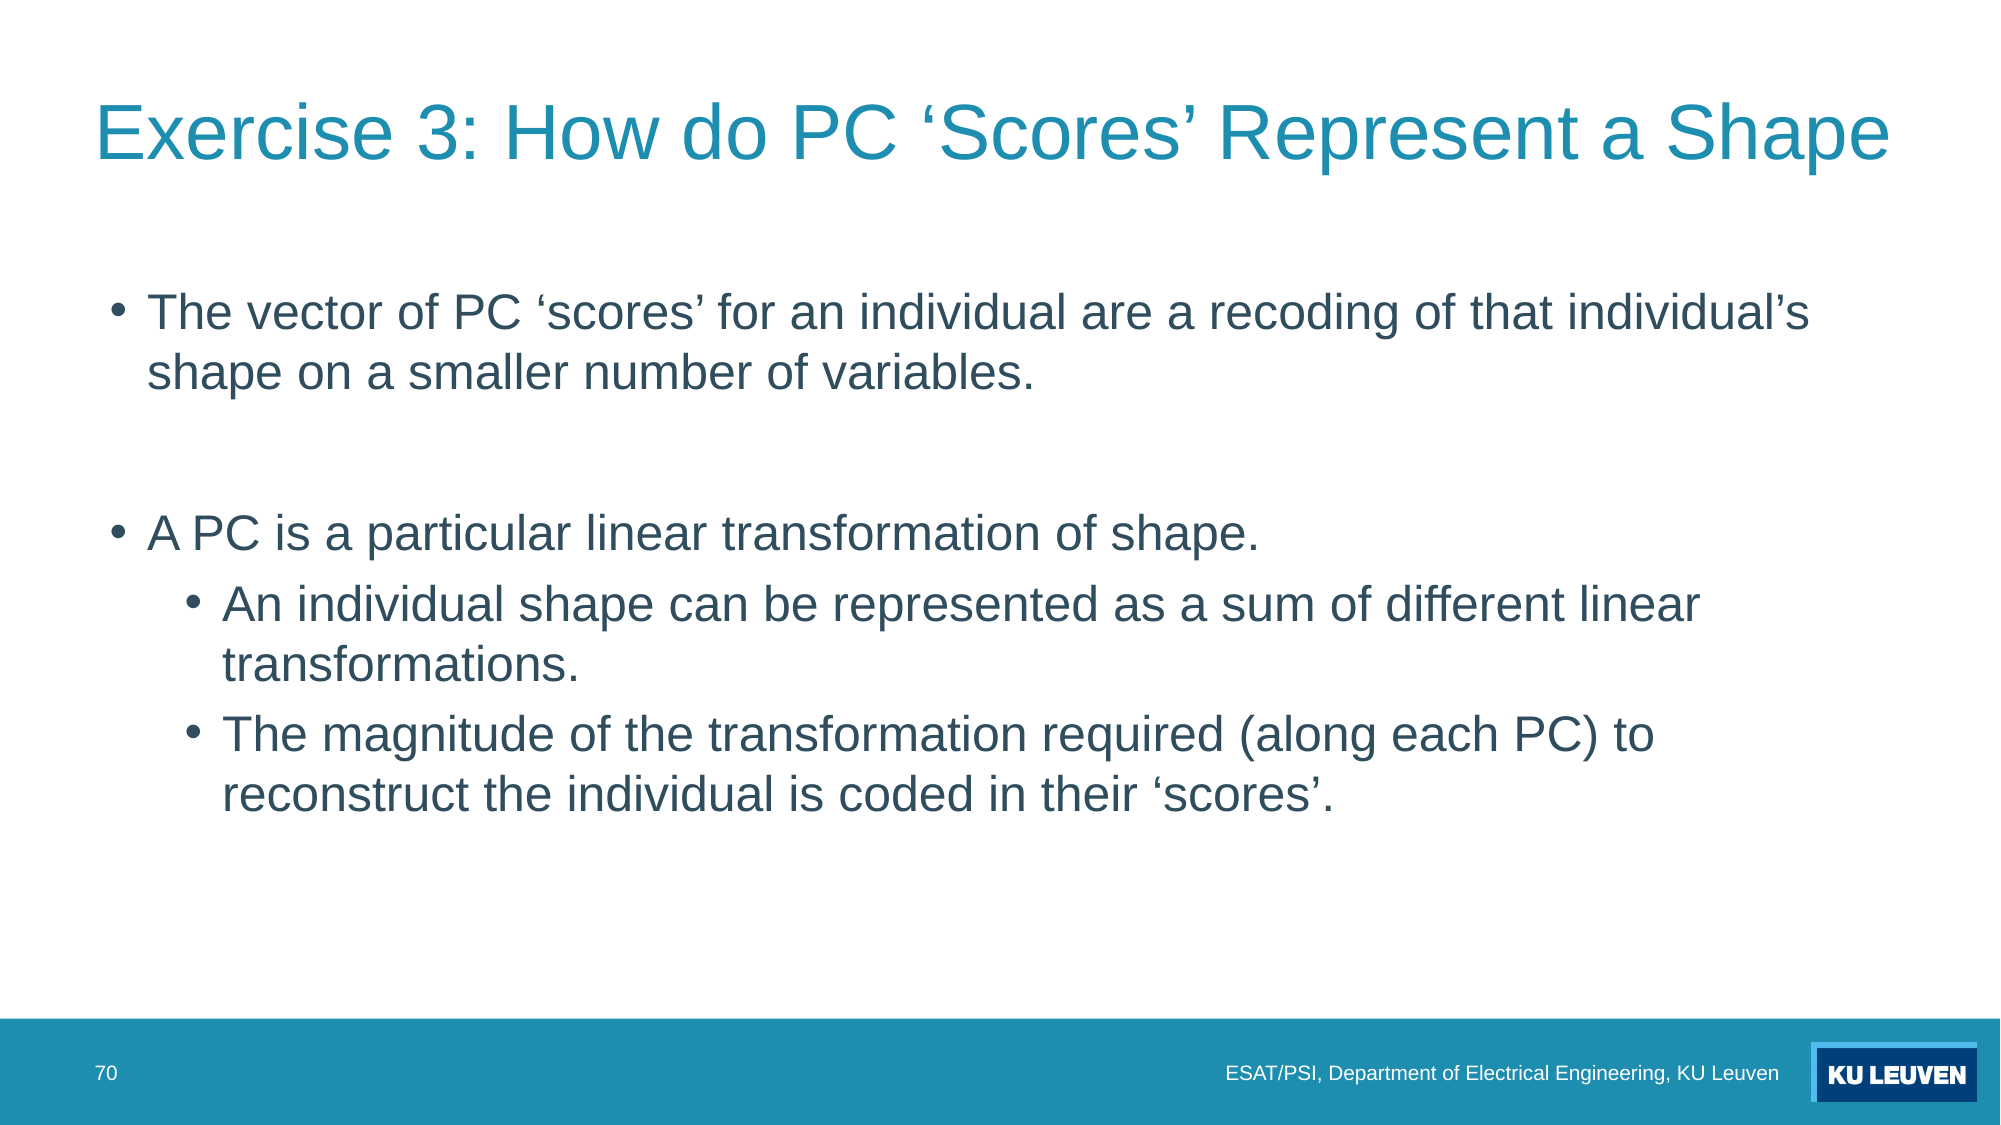

# Exercise 3: How do PC ‘Scores’ Represent a Shape
The vector of PC ‘scores’ for an individual are a recoding of that individual’s shape on a smaller number of variables.

A PC is a particular linear transformation of shape.
An individual shape can be represented as a sum of different linear transformations.
The magnitude of the transformation required (along each PC) to reconstruct the individual is coded in their ‘scores’.

70
ESAT/PSI, Department of Electrical Engineering, KU Leuven